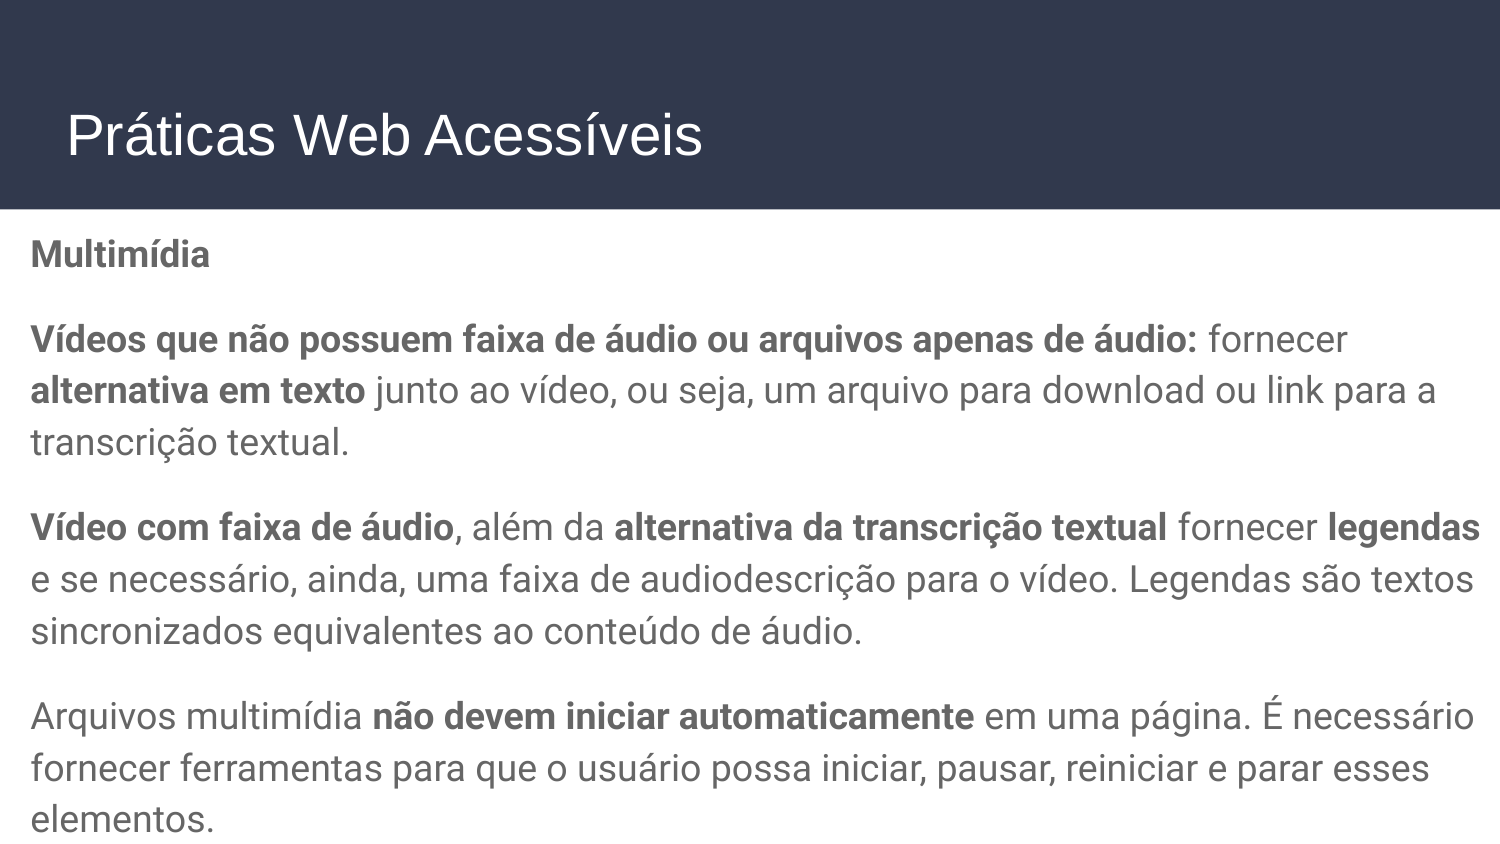

# Práticas Web Acessíveis
Multimídia
Vídeos que não possuem faixa de áudio ou arquivos apenas de áudio: fornecer alternativa em texto junto ao vídeo, ou seja, um arquivo para download ou link para a transcrição textual.
Vídeo com faixa de áudio, além da alternativa da transcrição textual fornecer legendas e se necessário, ainda, uma faixa de audiodescrição para o vídeo. Legendas são textos sincronizados equivalentes ao conteúdo de áudio.
Arquivos multimídia não devem iniciar automaticamente em uma página. É necessário fornecer ferramentas para que o usuário possa iniciar, pausar, reiniciar e parar esses elementos.